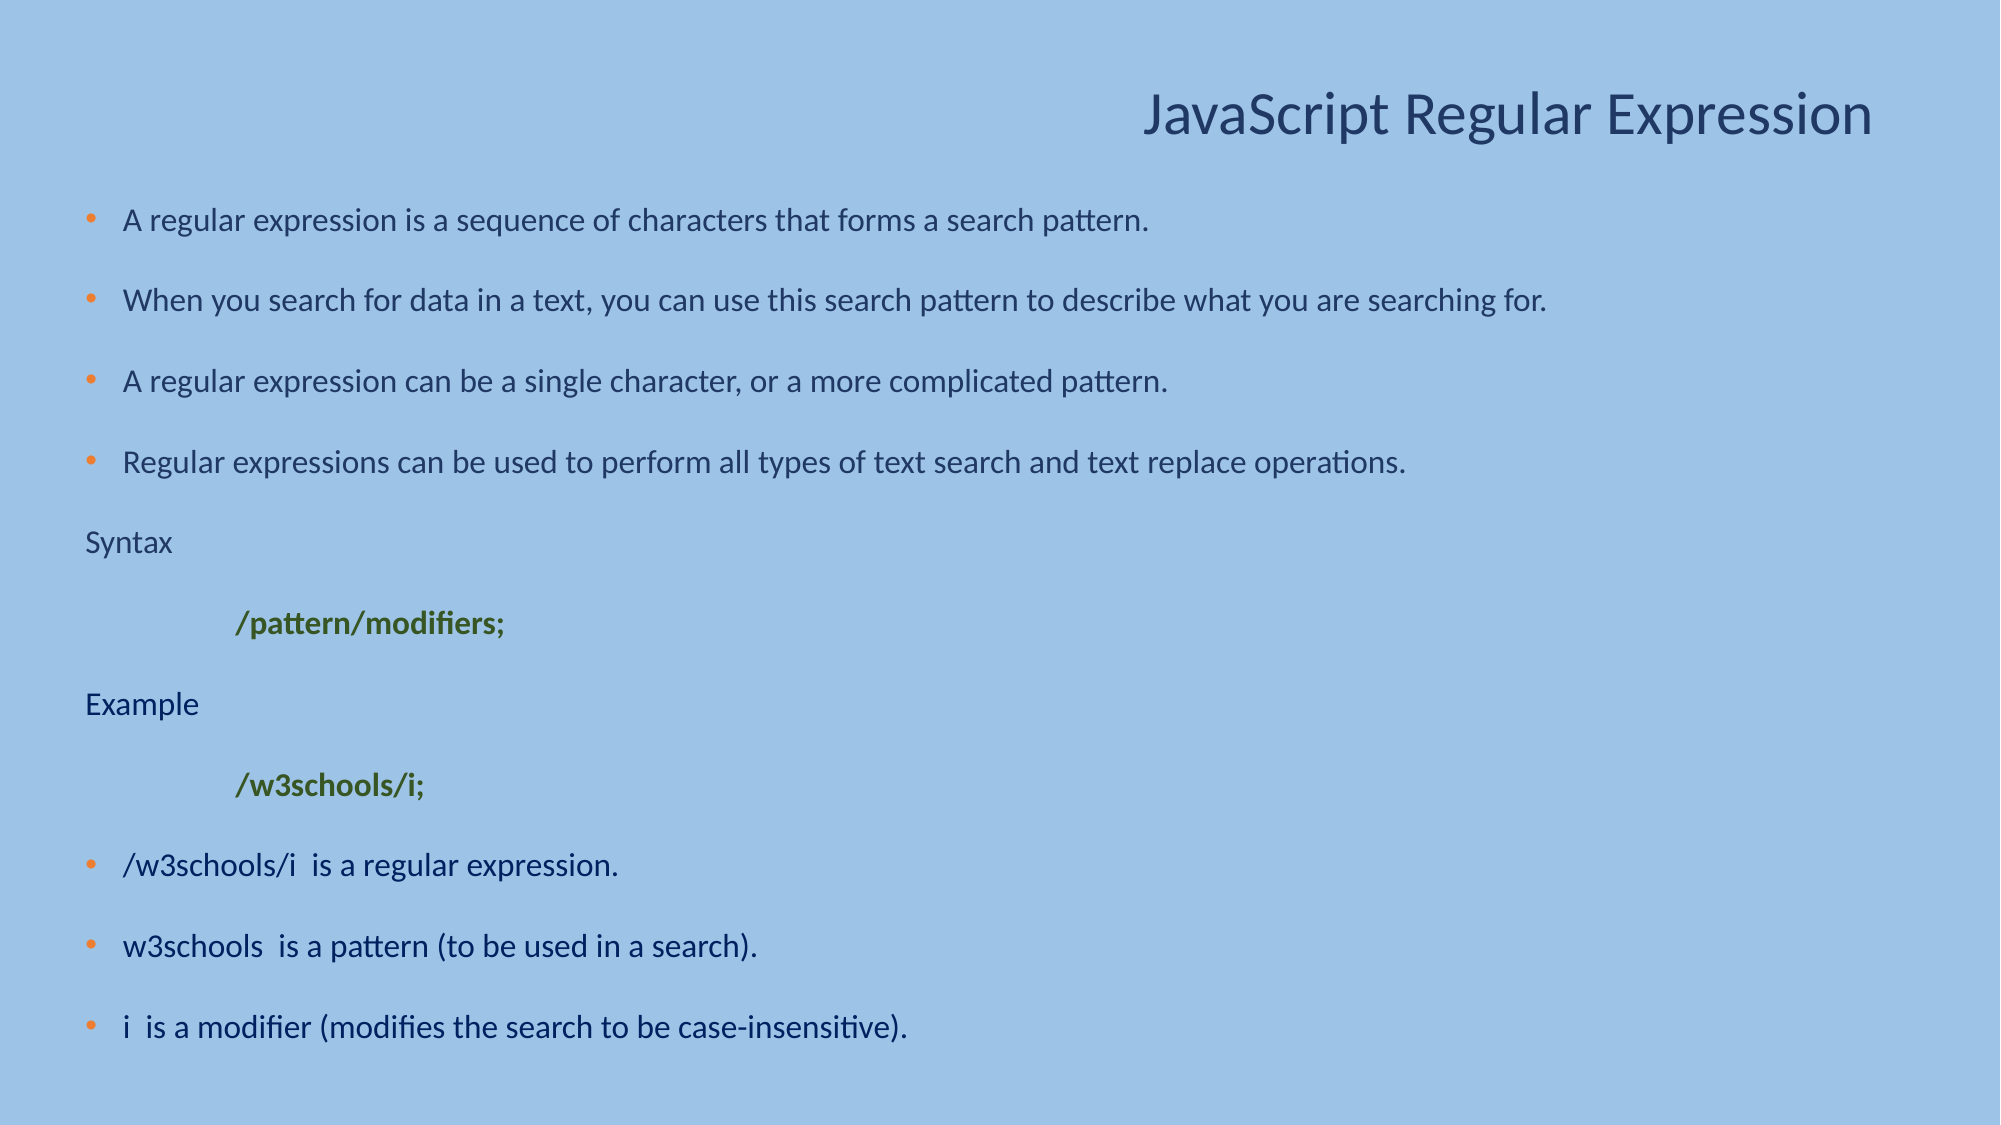

# JavaScript Regular Expression
A regular expression is a sequence of characters that forms a search pattern.
When you search for data in a text, you can use this search pattern to describe what you are searching for.
A regular expression can be a single character, or a more complicated pattern.
Regular expressions can be used to perform all types of text search and text replace operations.
Syntax
	/pattern/modifiers;
Example
	/w3schools/i;
/w3schools/i  is a regular expression.
w3schools  is a pattern (to be used in a search).
i  is a modifier (modifies the search to be case-insensitive).